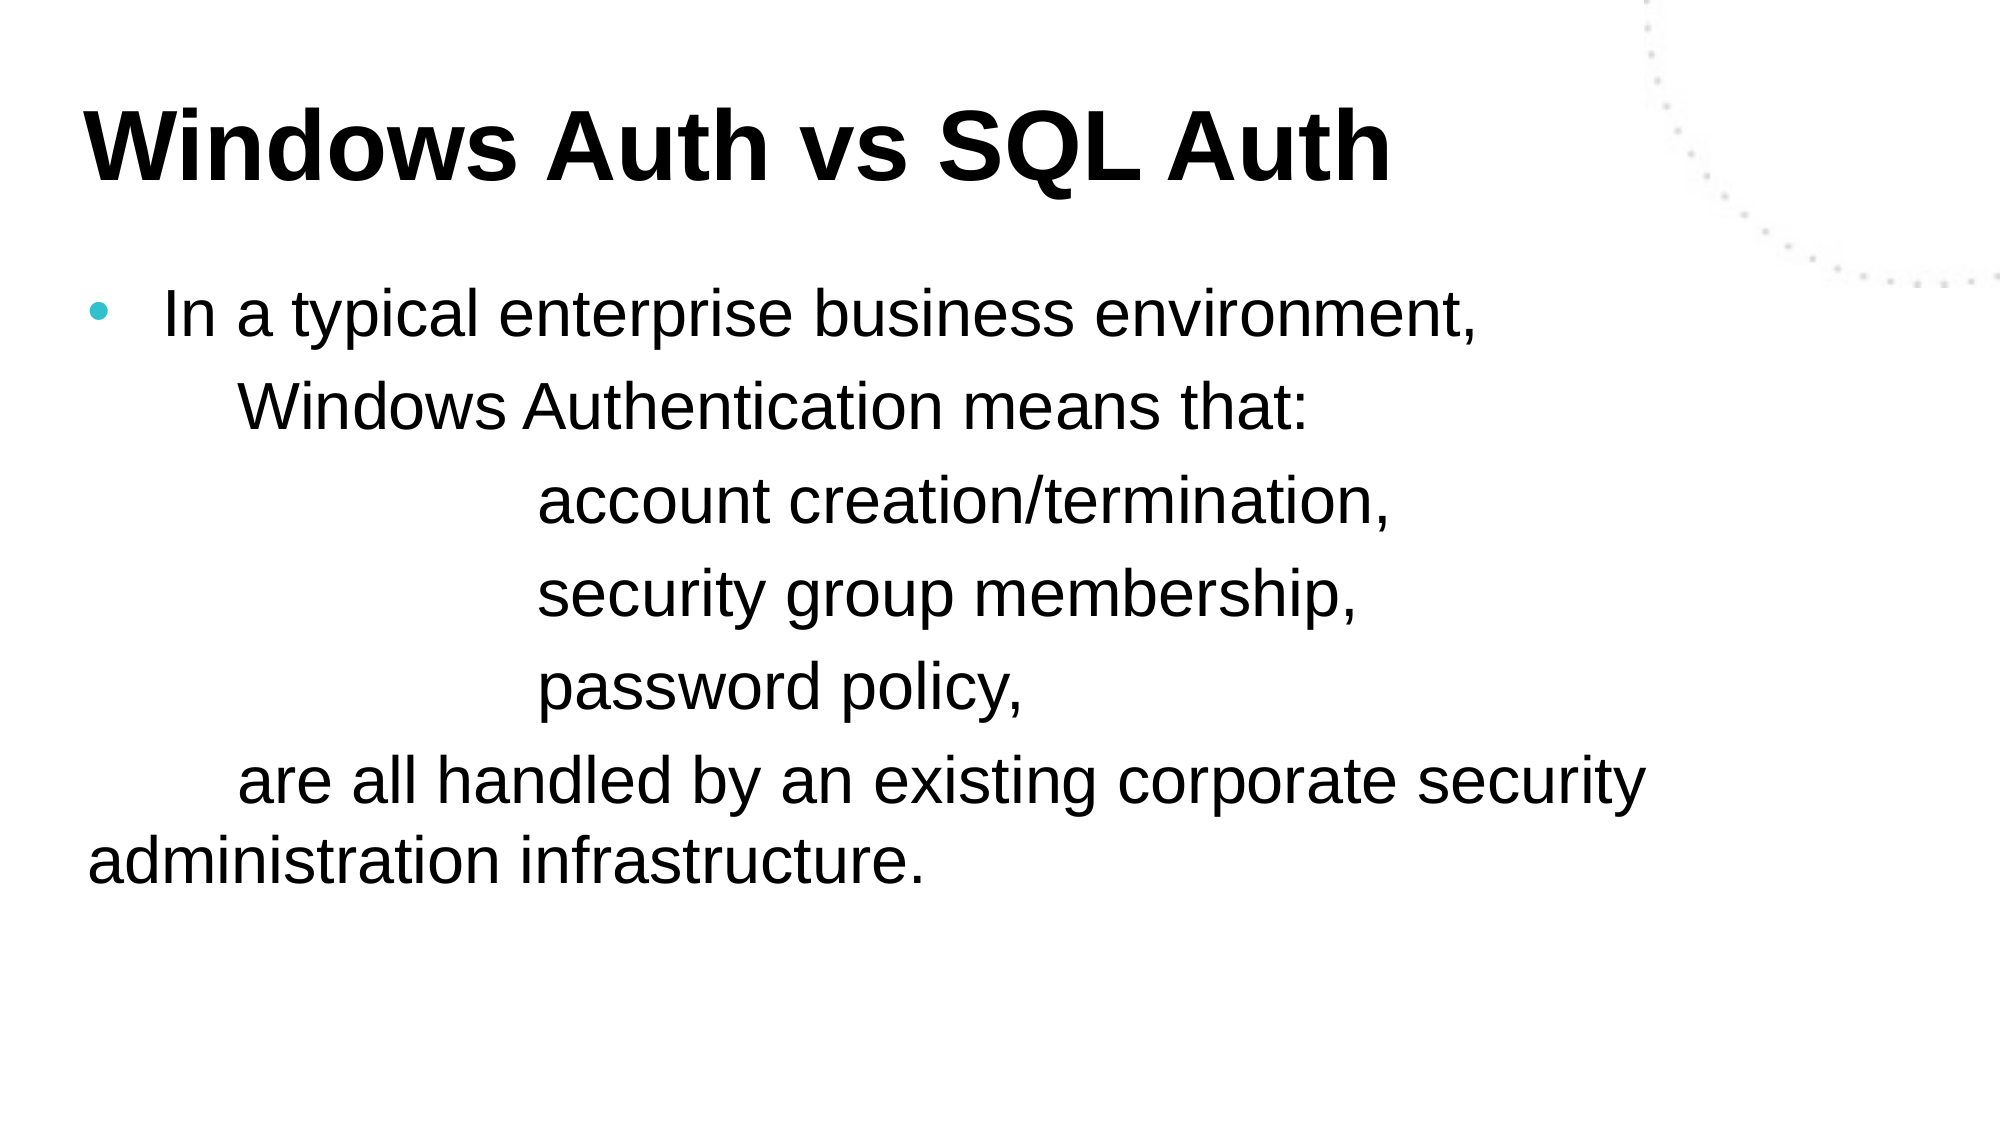

# Windows Auth vs SQL Auth
In a typical enterprise business environment,
	Windows Authentication means that:
			account creation/termination,
			security group membership,
			password policy,
	are all handled by an existing corporate security 	administration infrastructure.